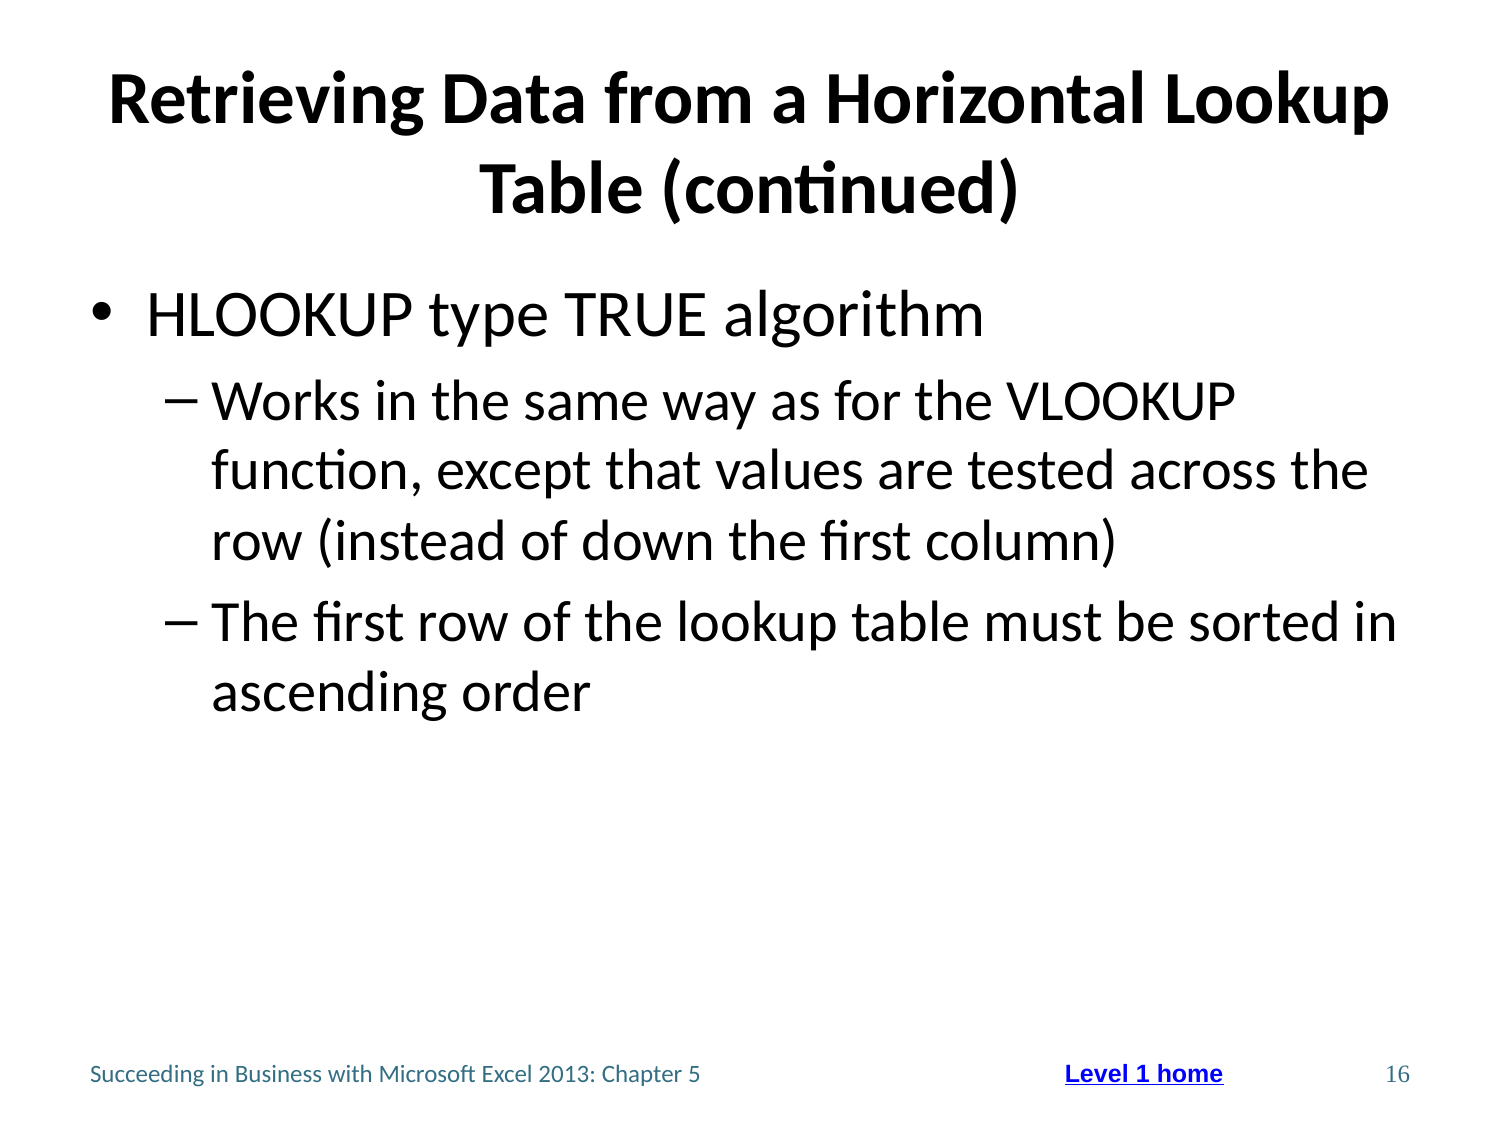

# Retrieving Data from a Horizontal Lookup Table (continued)
HLOOKUP type TRUE algorithm
Works in the same way as for the VLOOKUP function, except that values are tested across the row (instead of down the first column)
The first row of the lookup table must be sorted in ascending order
Succeeding in Business with Microsoft Excel 2013: Chapter 5
16
Level 1 home